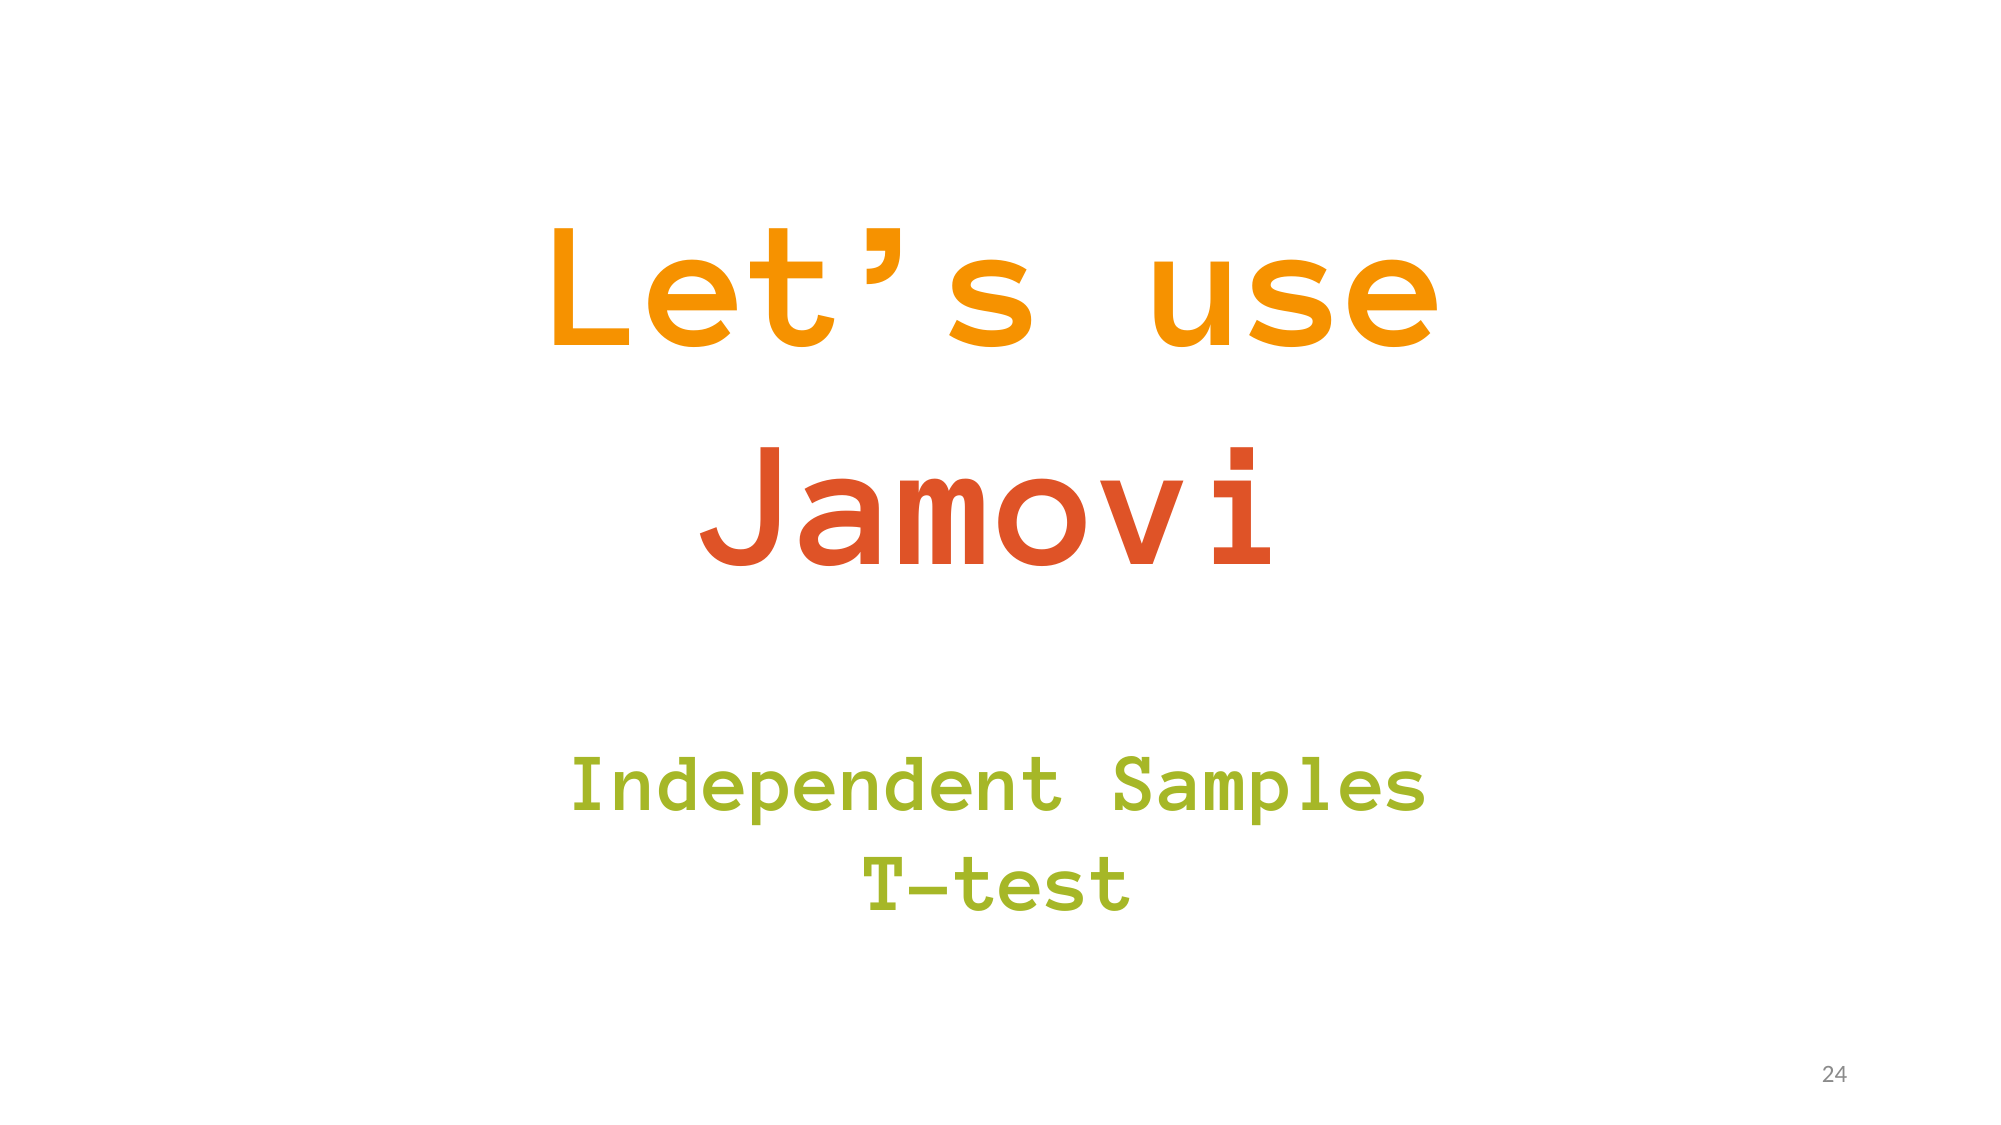

Let’s use
Jamovi
Independent Samples T-test
24